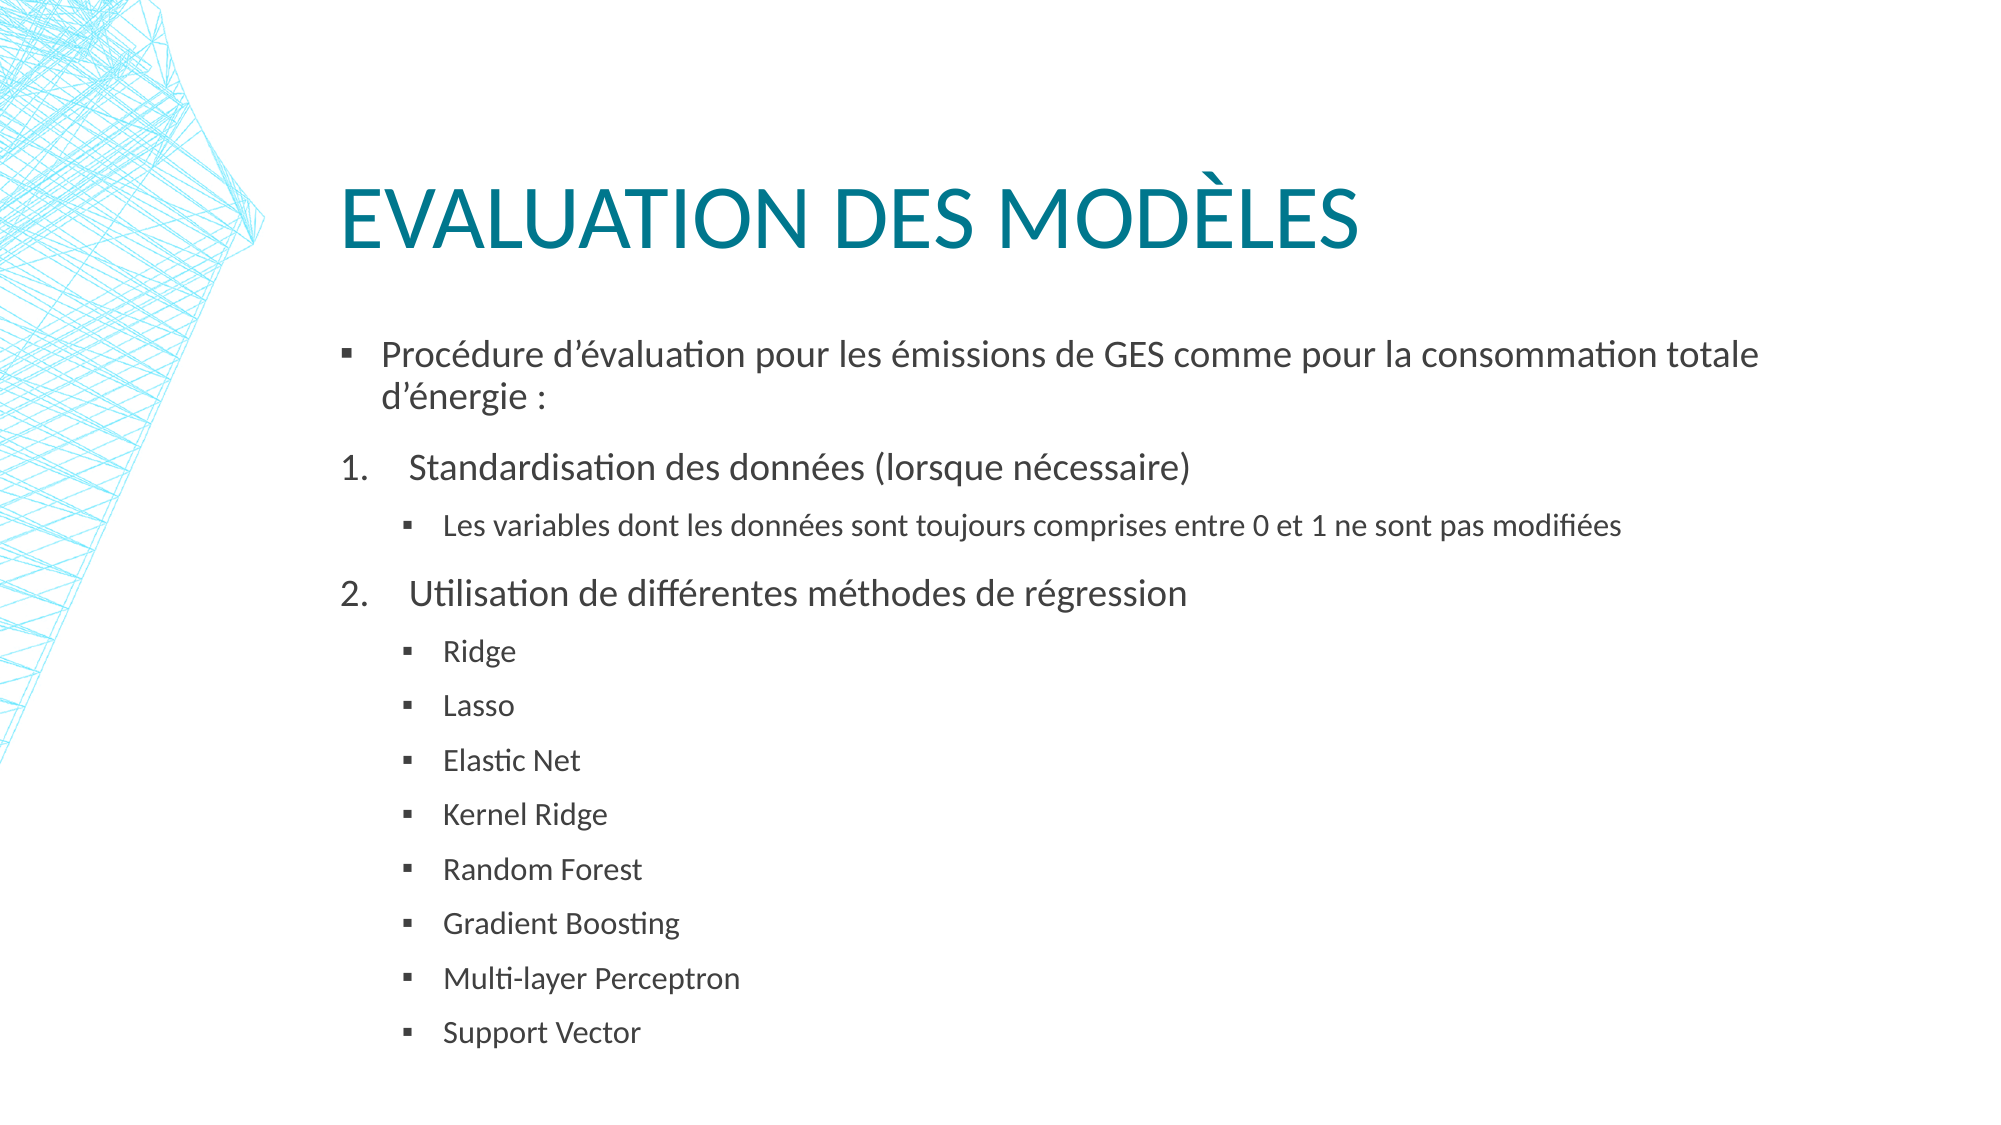

# Evaluation des modèles
Procédure d’évaluation pour les émissions de GES comme pour la consommation totale d’énergie :
Standardisation des données (lorsque nécessaire)
Les variables dont les données sont toujours comprises entre 0 et 1 ne sont pas modifiées
Utilisation de différentes méthodes de régression
Ridge
Lasso
Elastic Net
Kernel Ridge
Random Forest
Gradient Boosting
Multi-layer Perceptron
Support Vector